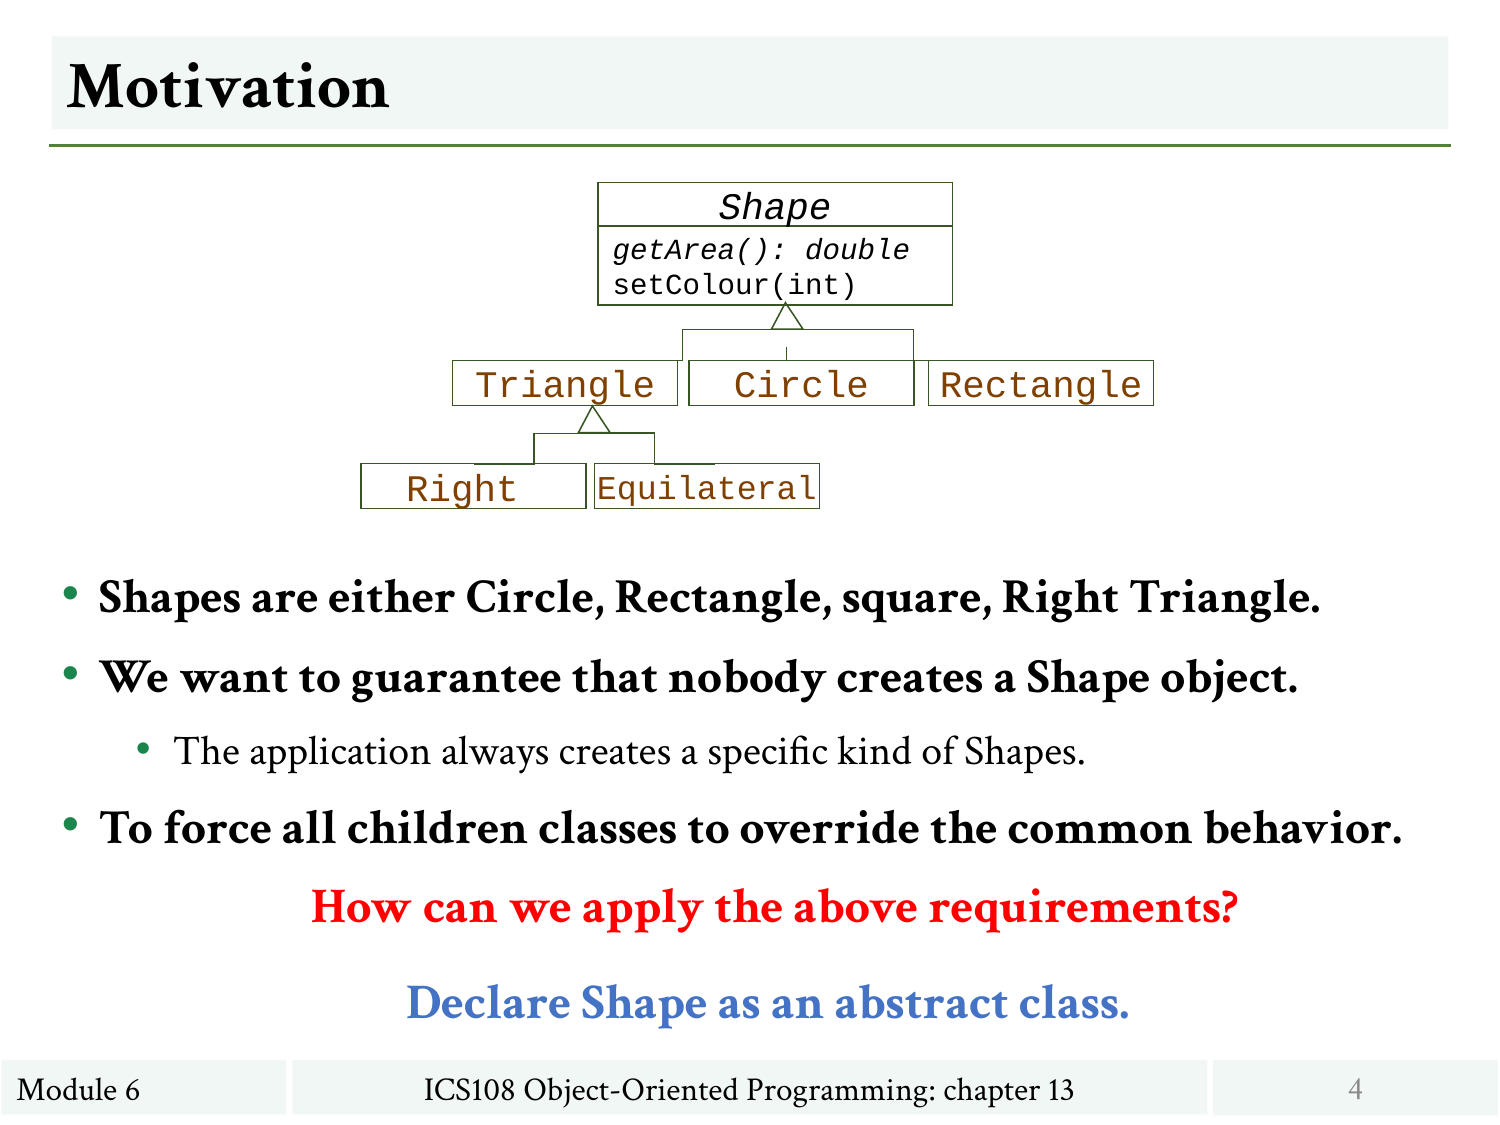

# Motivation
Shape
getArea(): double
setColour(int)

Triangle
Circle
Rectangle

Right
Equilateral
Shapes are either Circle, Rectangle, square, Right Triangle.
We want to guarantee that nobody creates a Shape object.
The application always creates a specific kind of Shapes.
To force all children classes to override the common behavior.
How can we apply the above requirements?
Declare Shape as an abstract class.
4